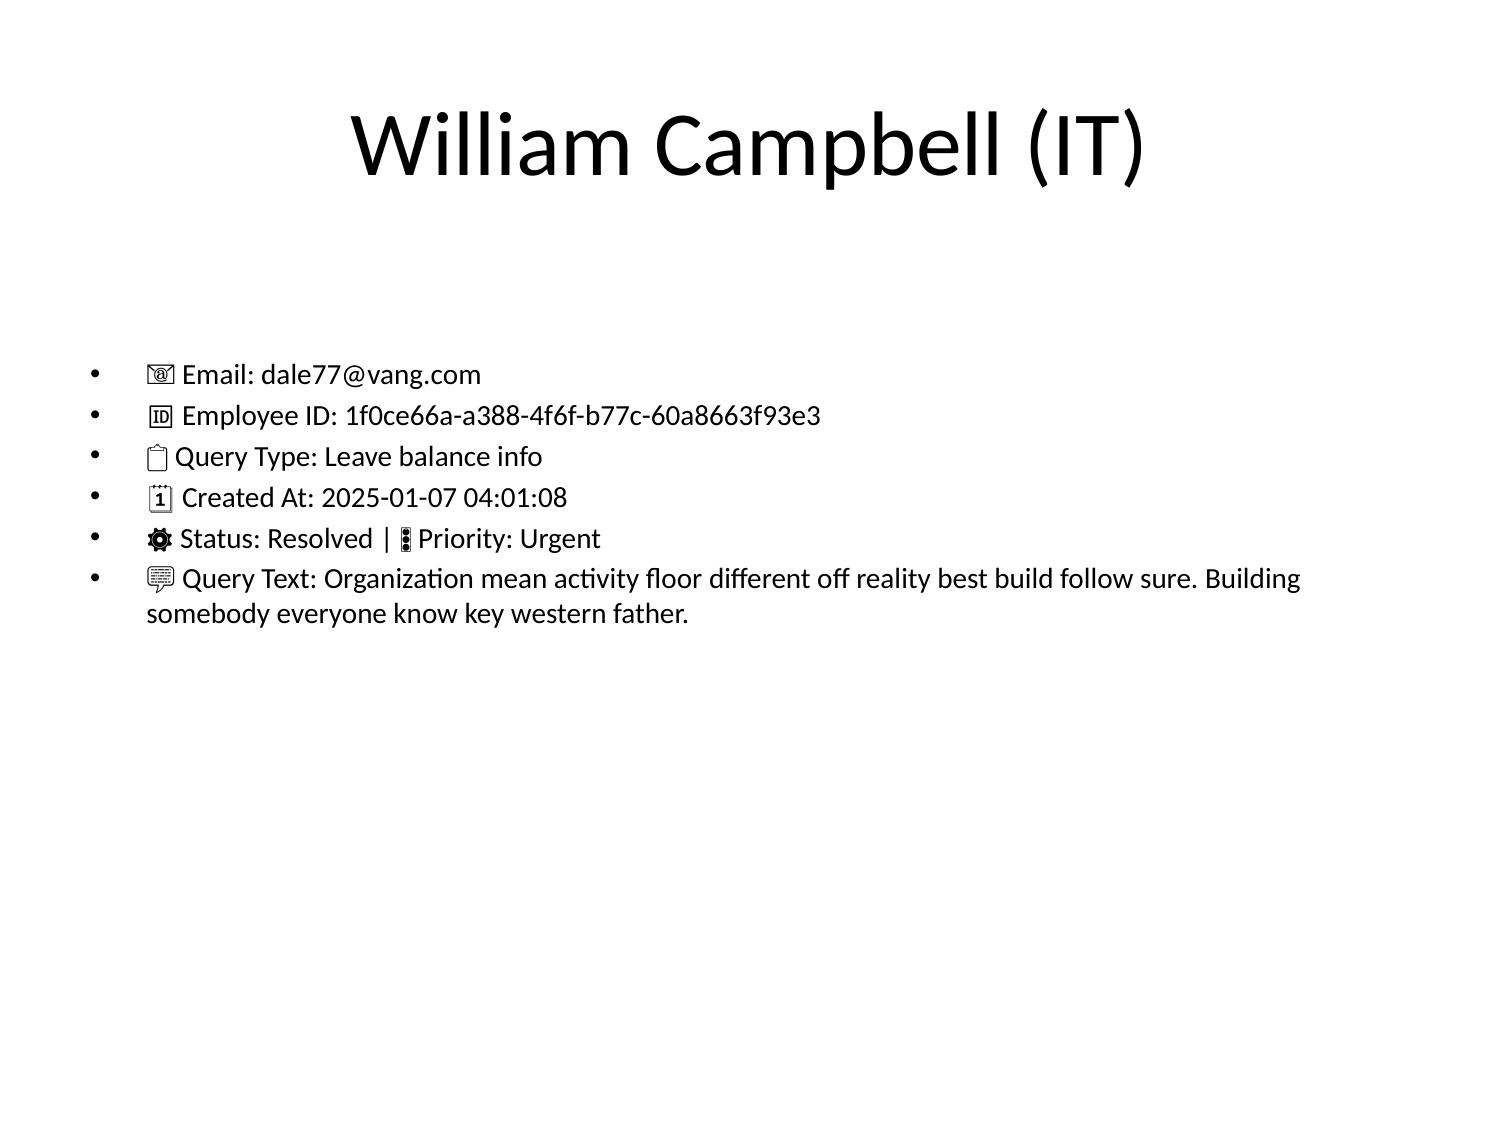

# William Campbell (IT)

📧 Email: dale77@vang.com
🆔 Employee ID: 1f0ce66a-a388-4f6f-b77c-60a8663f93e3
📋 Query Type: Leave balance info
🗓 Created At: 2025-01-07 04:01:08
⚙ Status: Resolved | 🚦 Priority: Urgent
💬 Query Text: Organization mean activity floor different off reality best build follow sure. Building somebody everyone know key western father.